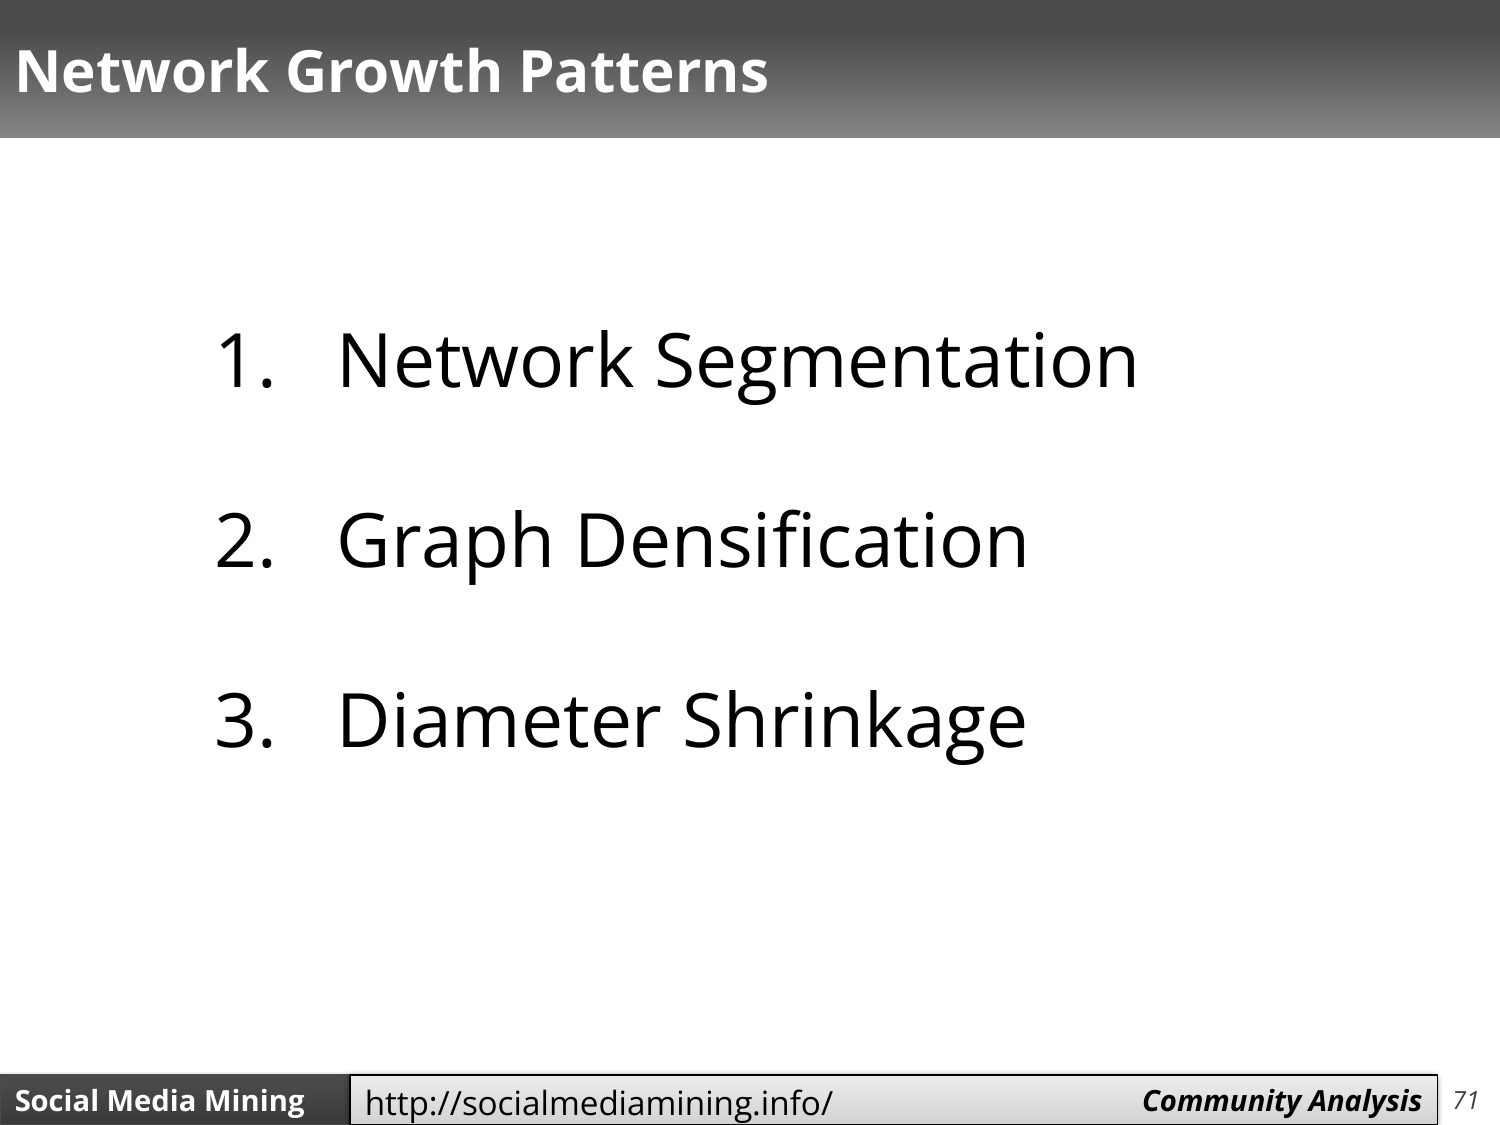

# Network Growth Patterns
Network Segmentation

Graph Densification

Diameter Shrinkage